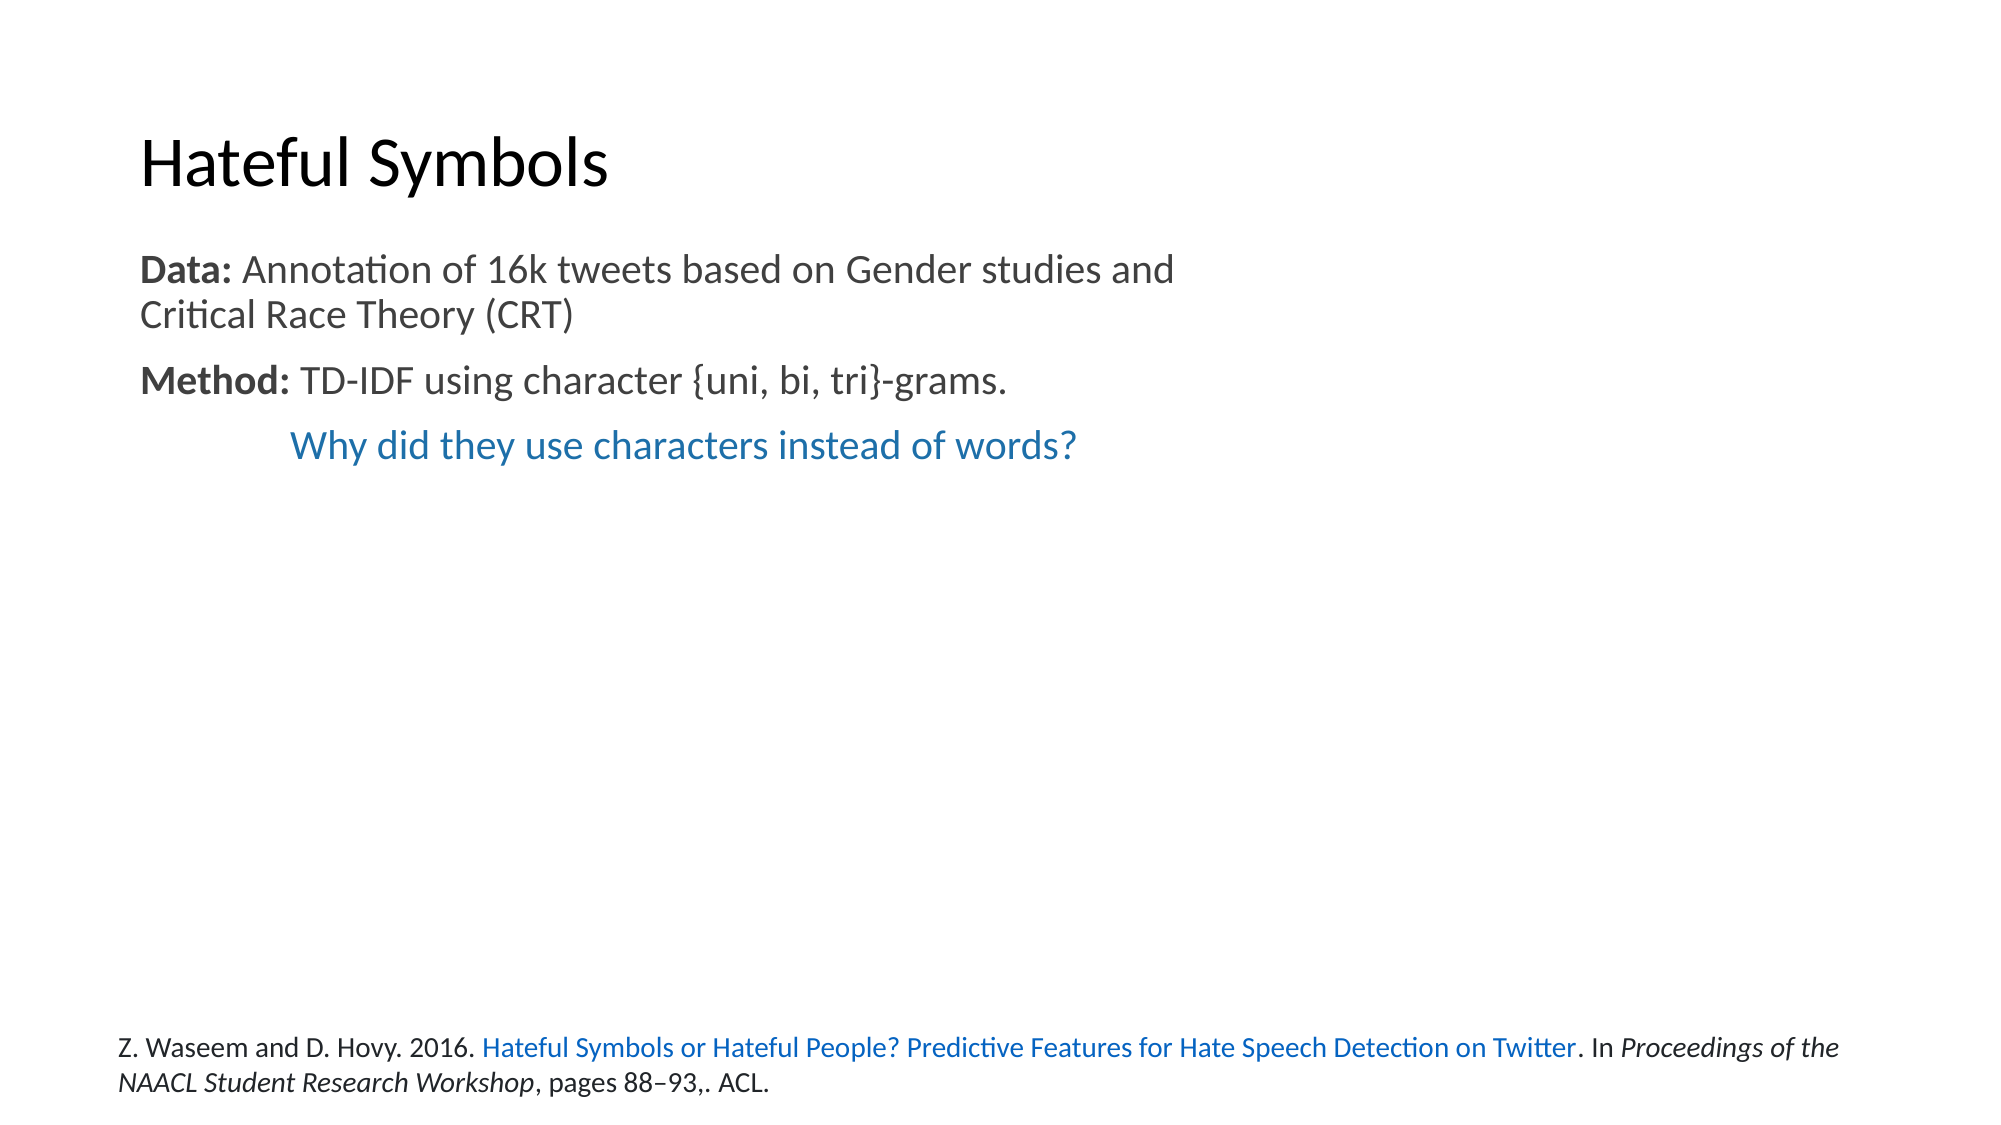

# Hateful Symbols
Data: Annotation of 16k tweets based on Gender studies and Critical Race Theory (CRT)
Method: TD-IDF using character {uni, bi, tri}-grams.
	Why did they use characters instead of words?
Z. Waseem and D. Hovy. 2016. Hateful Symbols or Hateful People? Predictive Features for Hate Speech Detection on Twitter. In Proceedings of the NAACL Student Research Workshop, pages 88–93,. ACL.